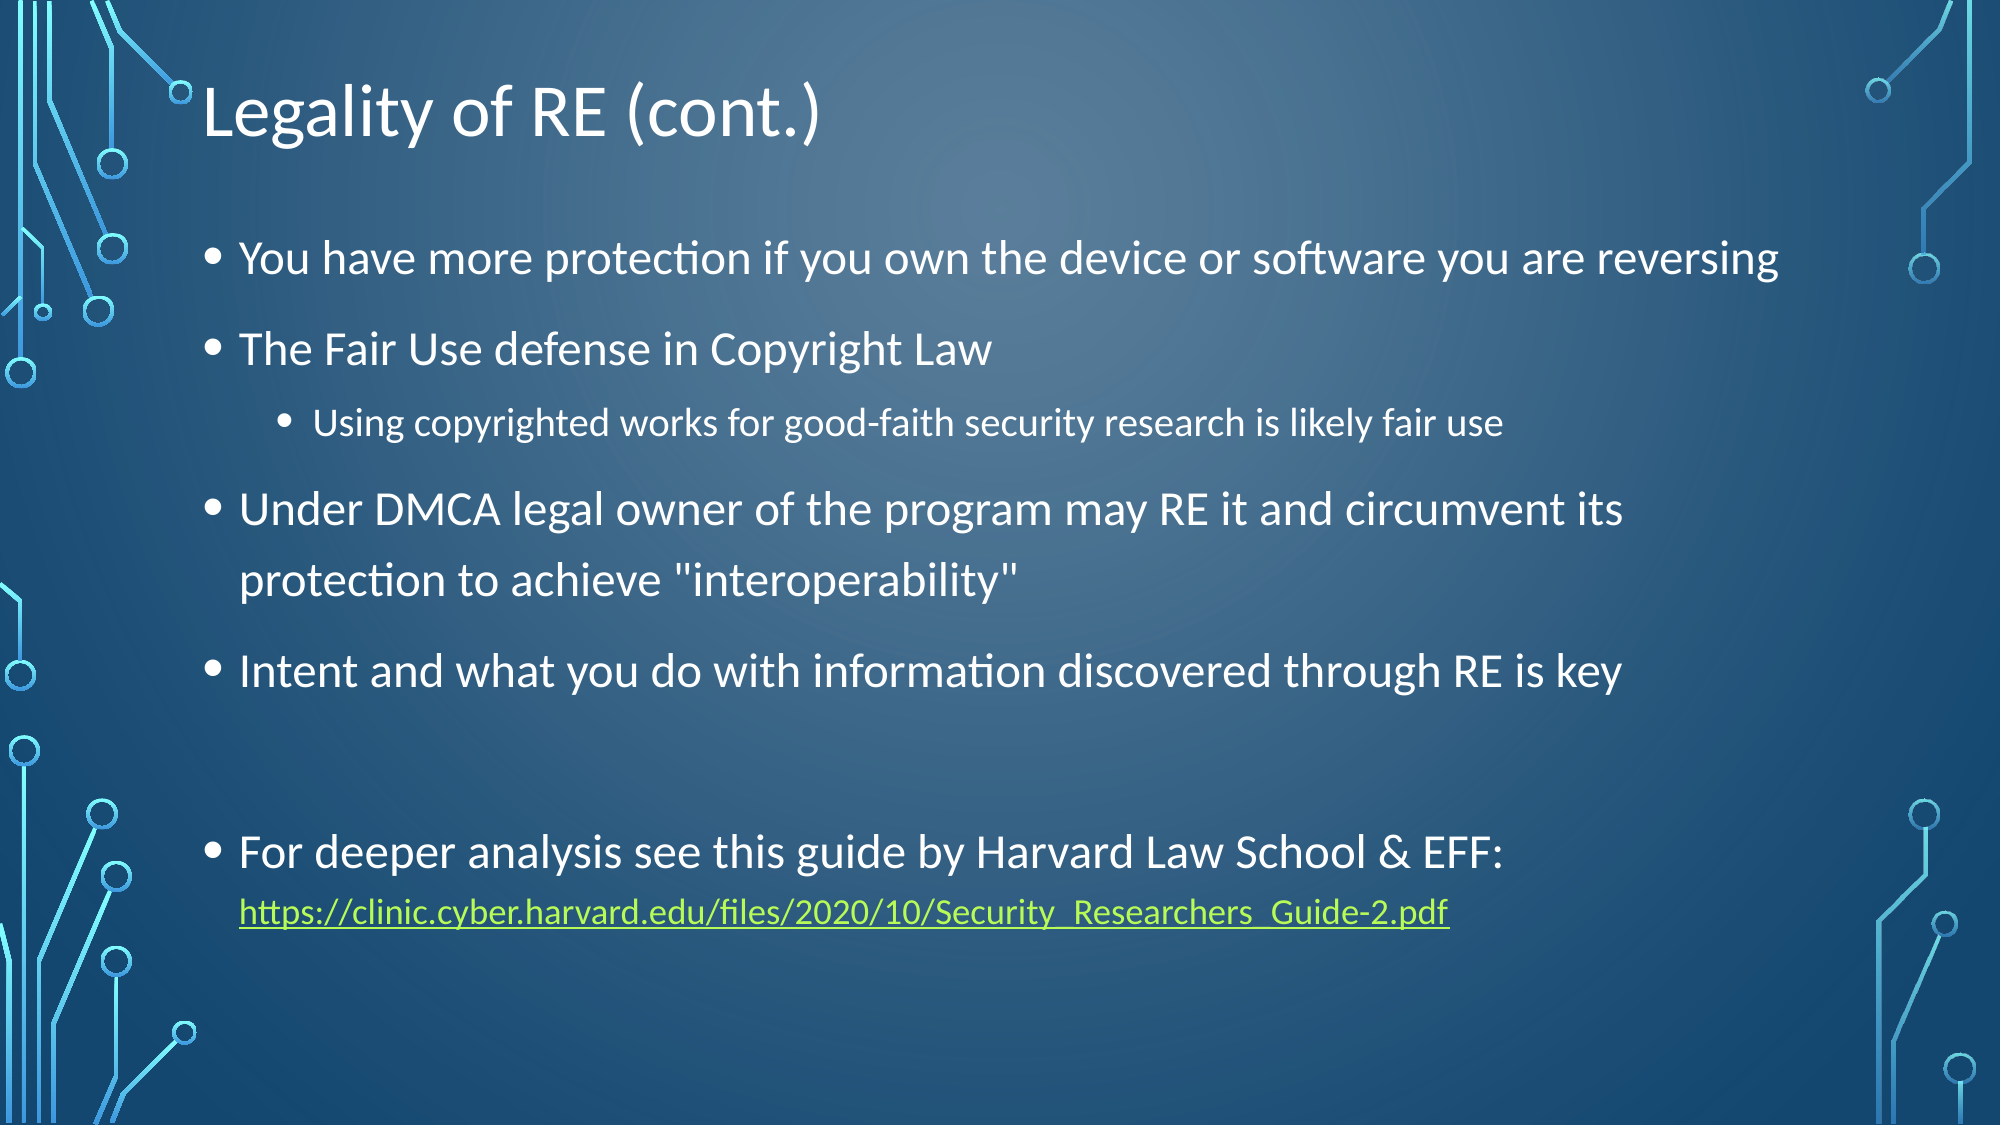

# Legality of RE (cont.)
You have more protection if you own the device or software you are reversing
The Fair Use defense in Copyright Law
Using copyrighted works for good-faith security research is likely fair use
Under DMCA legal owner of the program may RE it and circumvent its protection to achieve "interoperability"
Intent and what you do with information discovered through RE is key

For deeper analysis see this guide by Harvard Law School & EFF: https://clinic.cyber.harvard.edu/files/2020/10/Security_Researchers_Guide-2.pdf